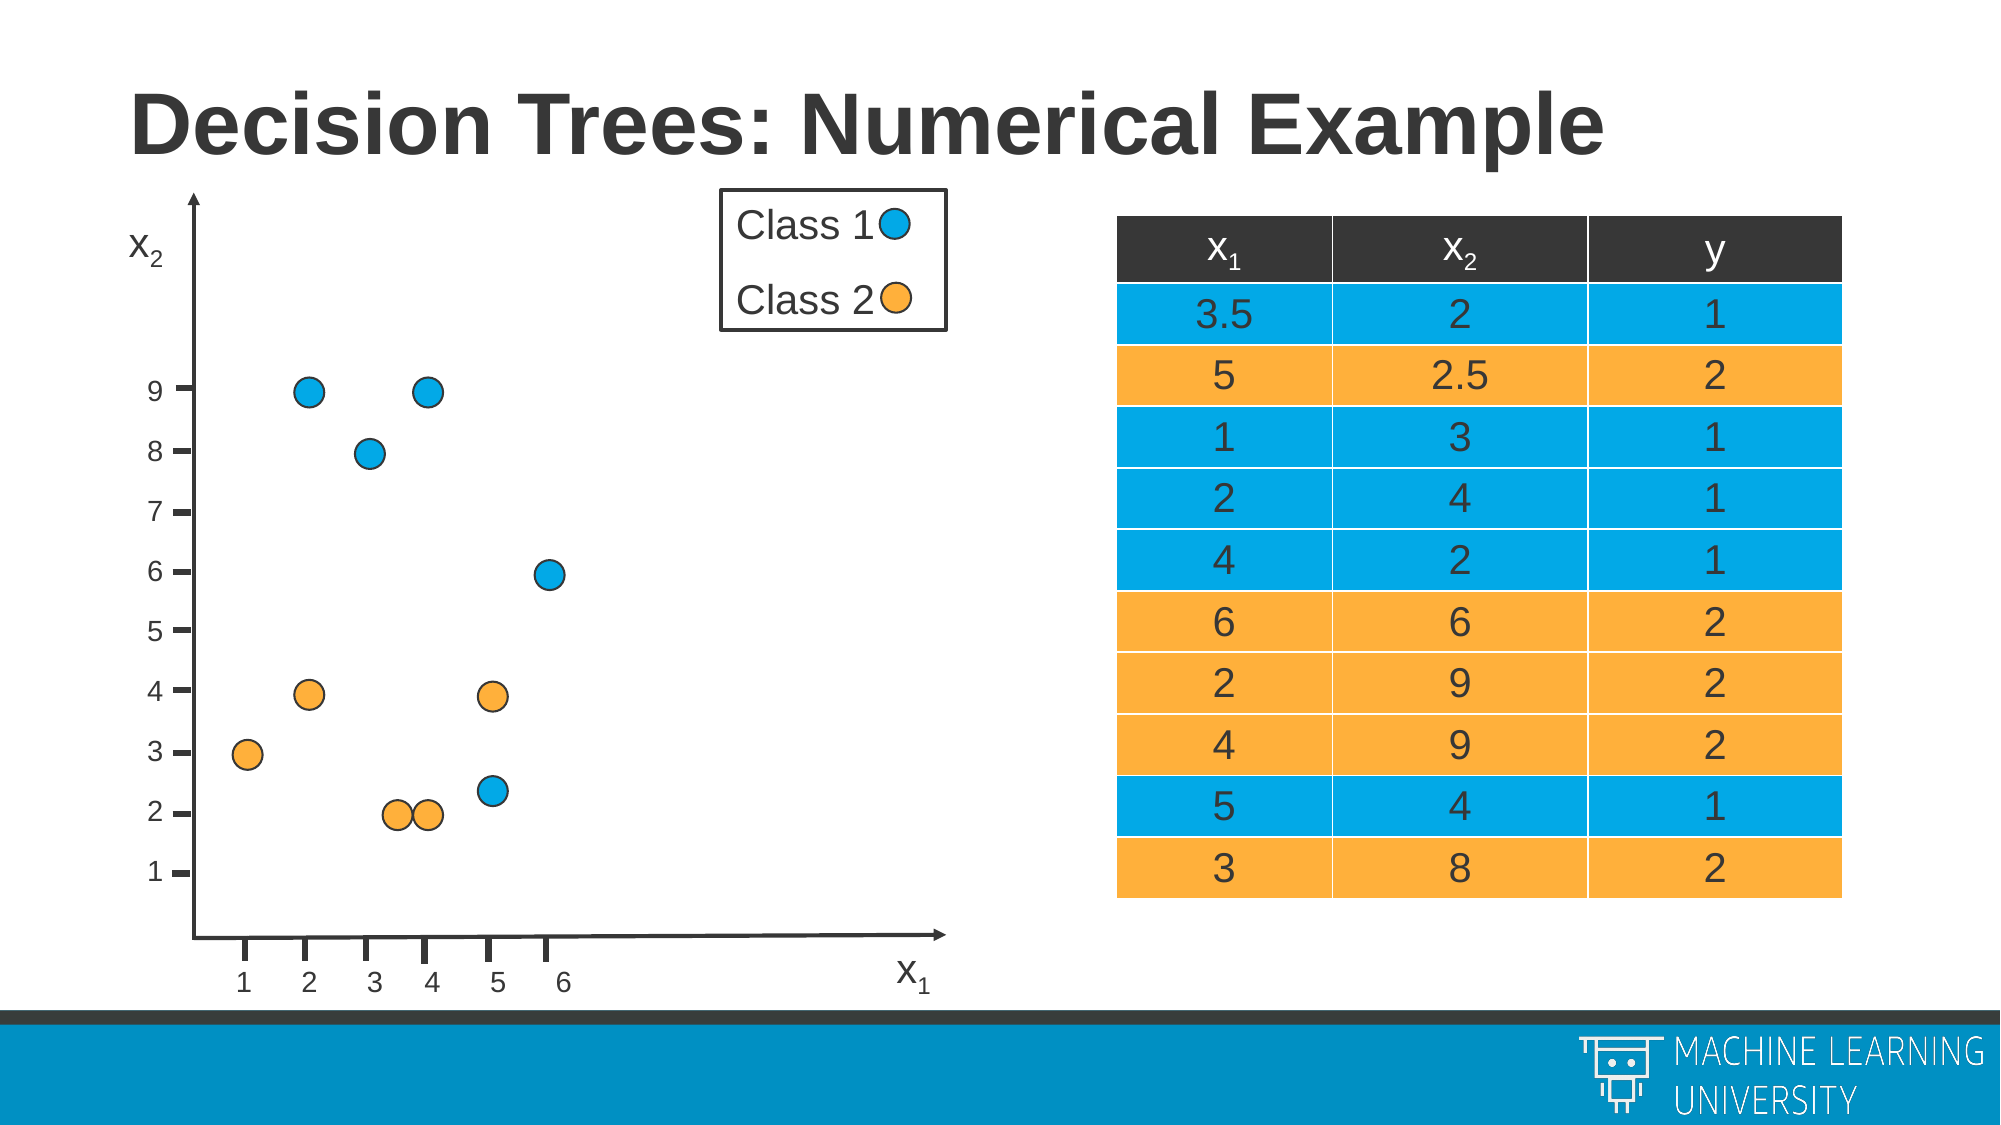

# Decision Trees: Numerical Example
Class 1
Class 2
x2

9
8
7
6
5
4
3
2
1

x1
1      2      3     4      5      6
| x1 | x2 | y |
| --- | --- | --- |
| 3.5 | 2 | 1 |
| 5 | 2.5 | 2 |
| 1 | 3 | 1 |
| 2 | 4 | 1 |
| 4 | 2 | 1 |
| 6 | 6 | 2 |
| 2 | 9 | 2 |
| 4 | 9 | 2 |
| 5 | 4 | 1 |
| 3 | 8 | 2 |